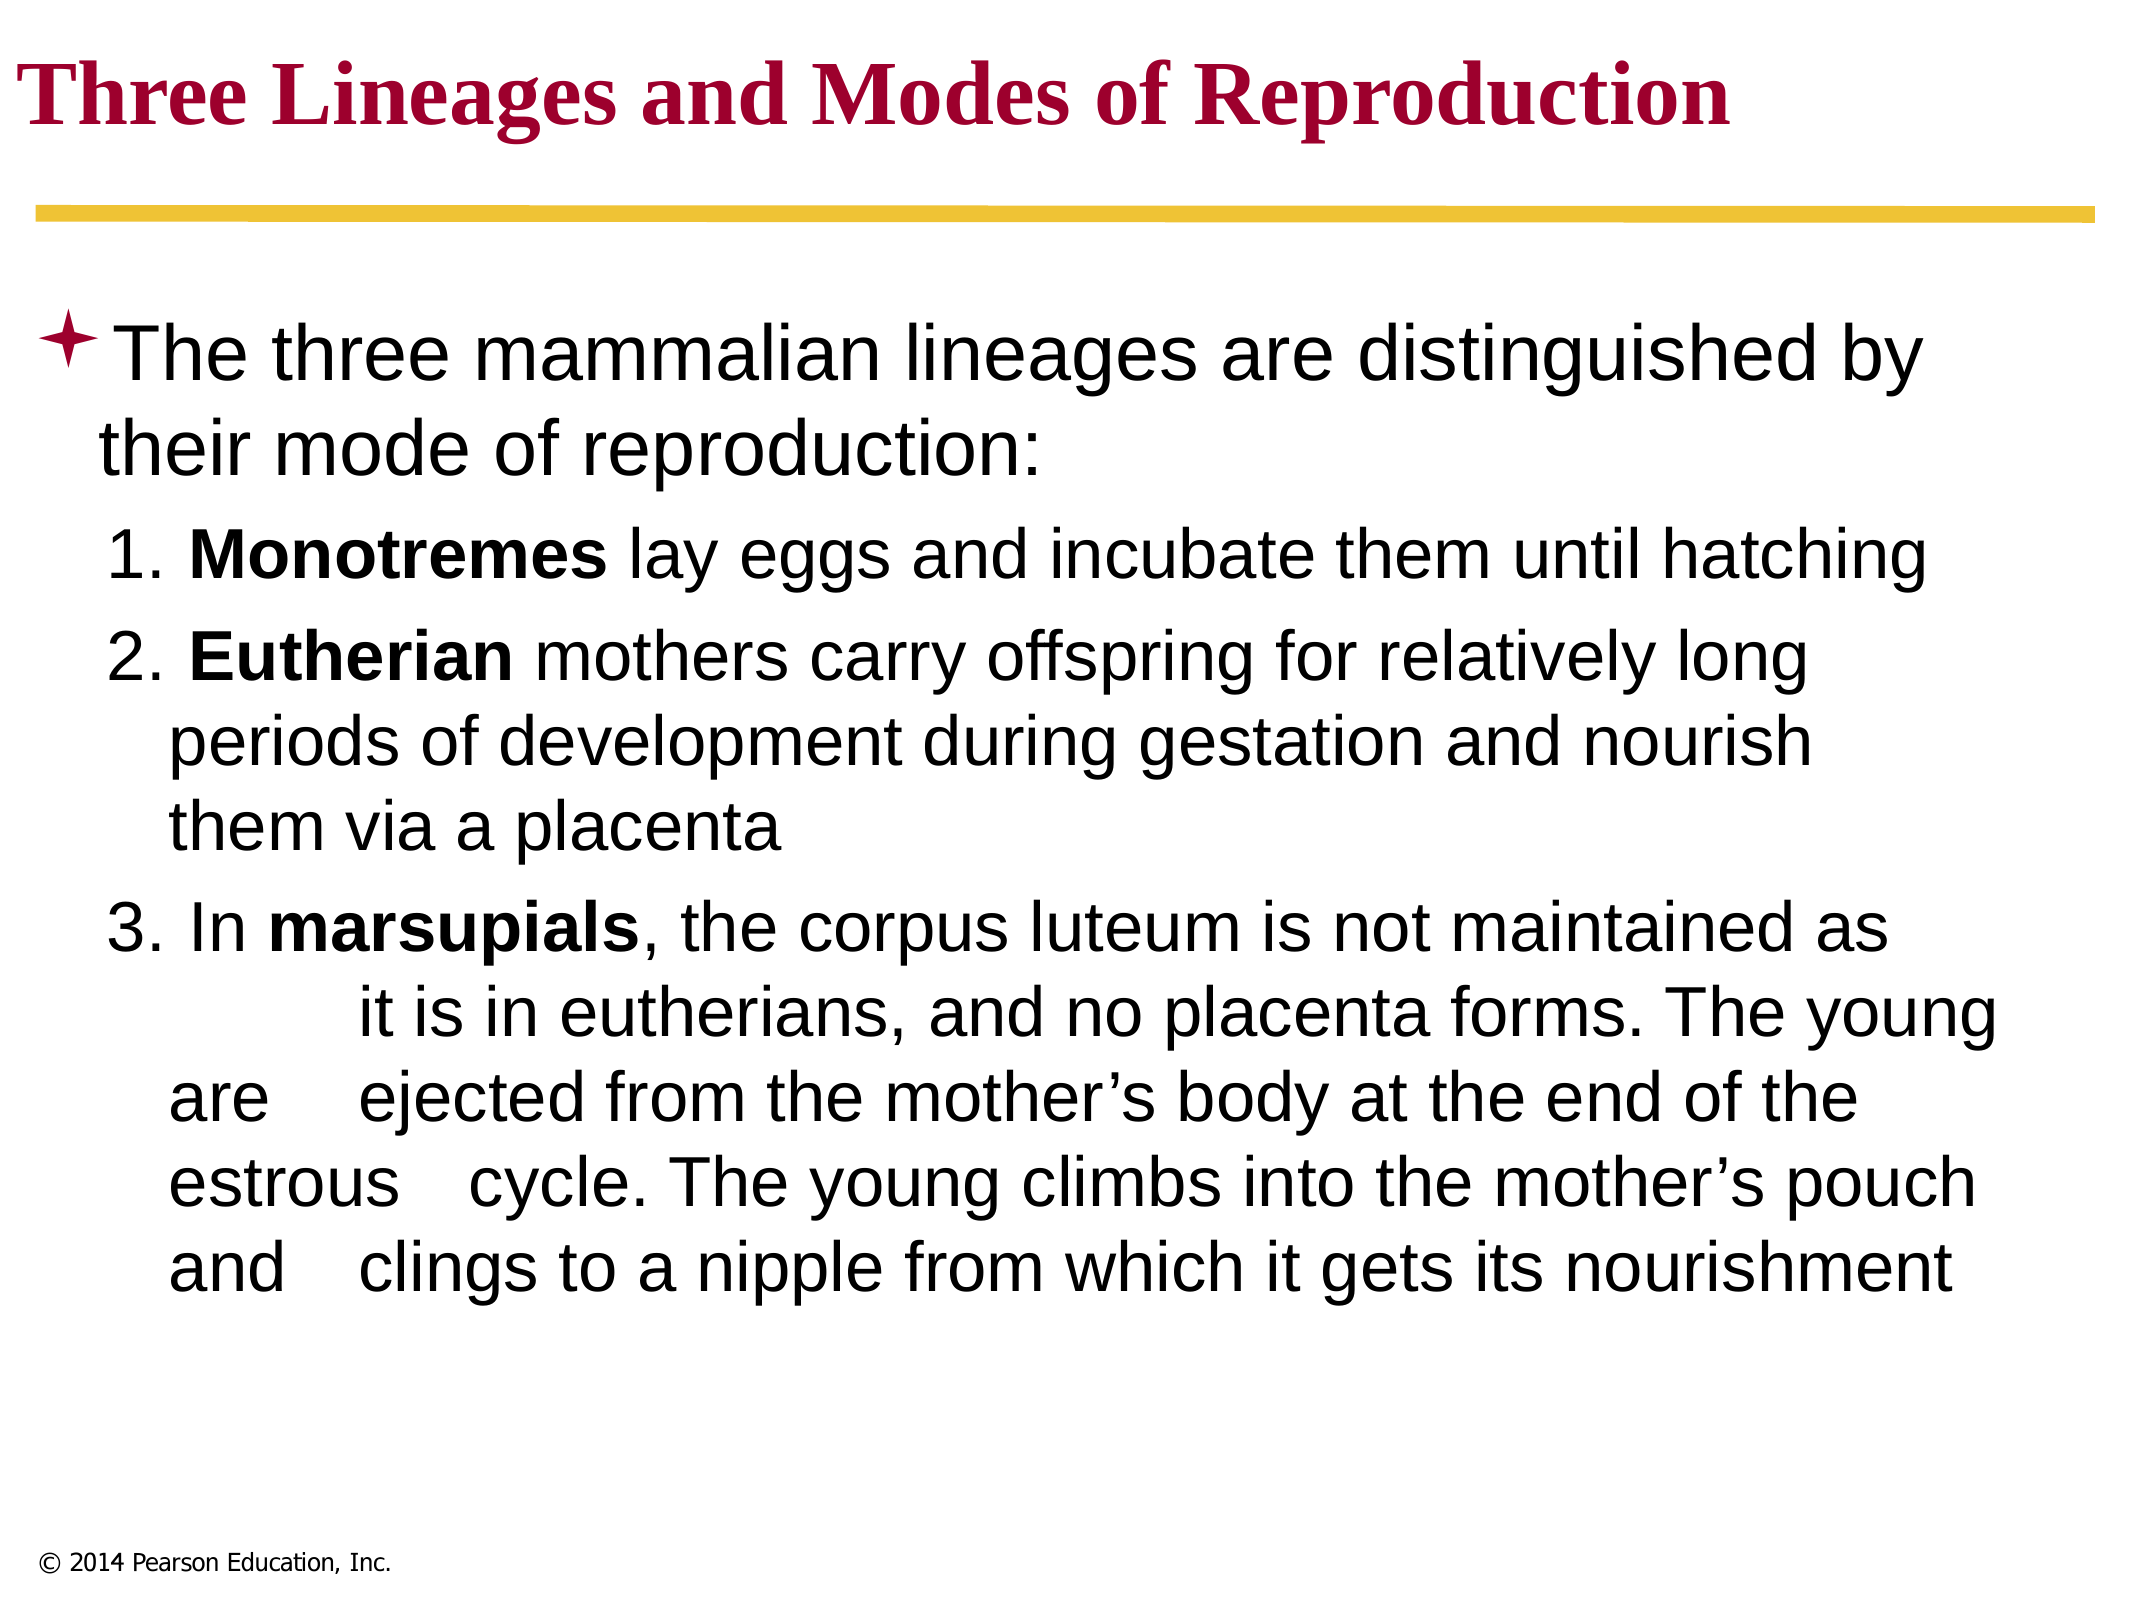

Three Lineages and Modes of Reproduction

The three mammalian lineages are distinguished by their mode of reproduction:
 Monotremes lay eggs and incubate them until hatching
 Eutherian mothers carry offspring for relatively long 	periods of development during gestation and nourish 	them via a placenta
 In marsupials, the corpus luteum is not maintained as
	it is in eutherians, and no placenta forms. The young are 	ejected from the mother’s body at the end of the estrous 	cycle. The young climbs into the mother’s pouch and 	clings to a nipple from which it gets its nourishment